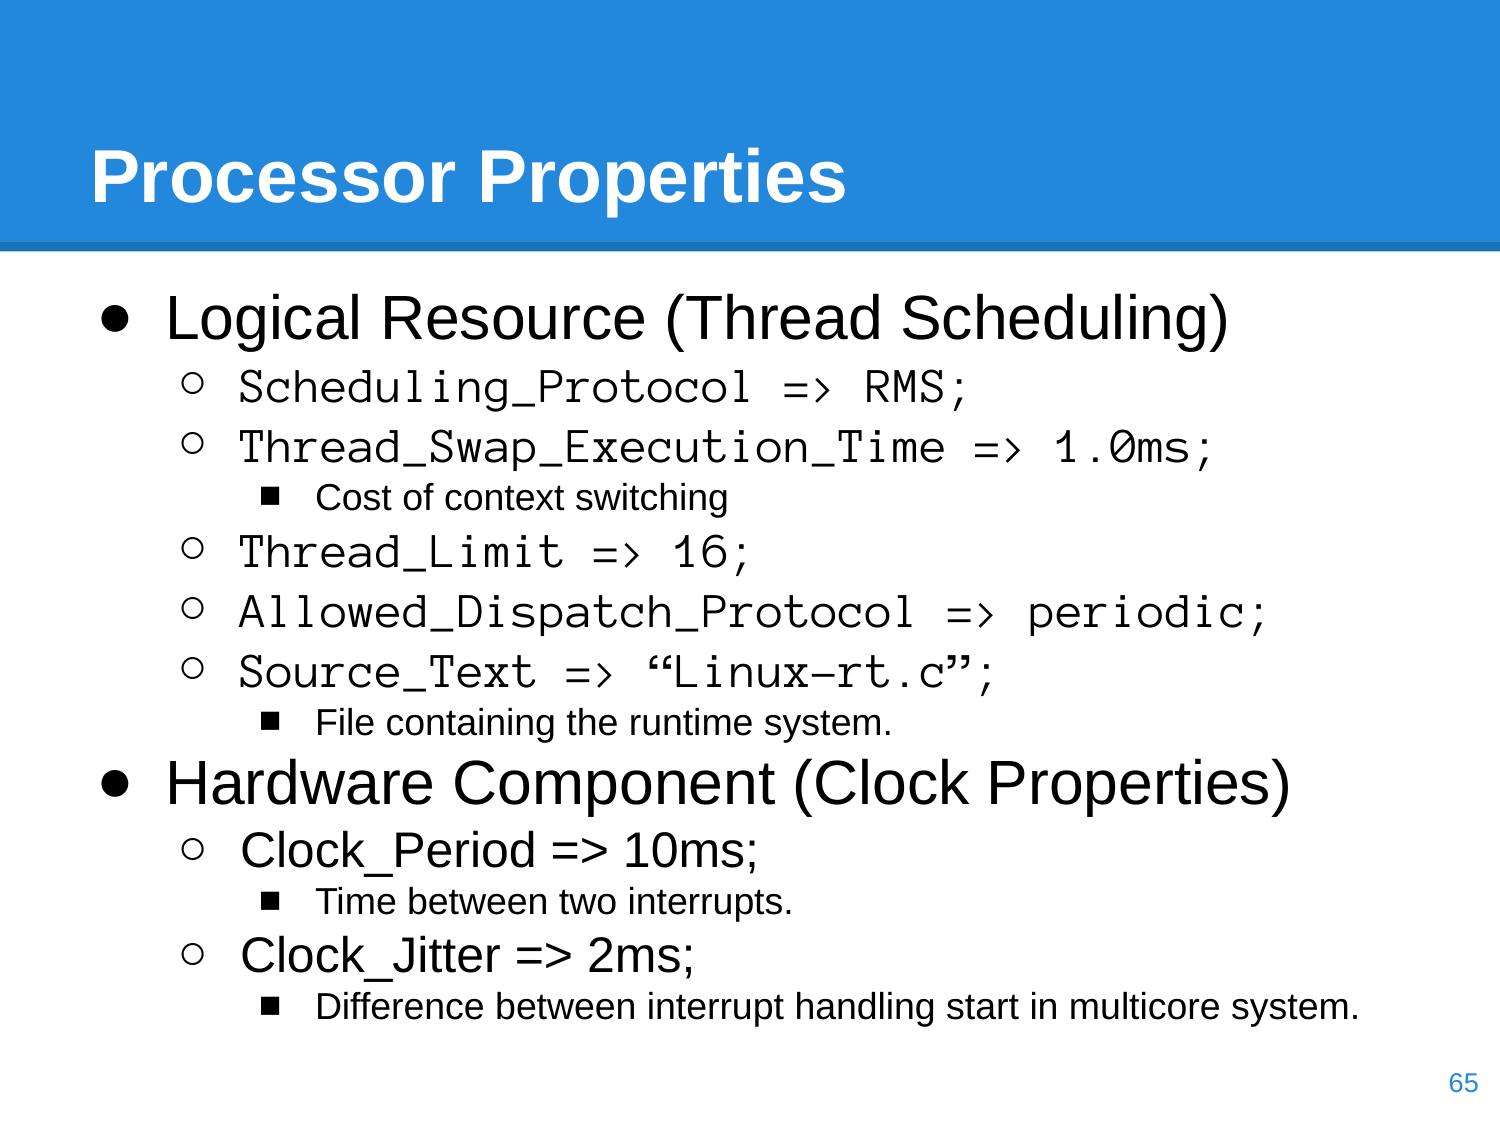

# Processor Properties
Logical Resource (Thread Scheduling)
Scheduling_Protocol => RMS;
Thread_Swap_Execution_Time => 1.0ms;
Cost of context switching
Thread_Limit => 16;
Allowed_Dispatch_Protocol => periodic;
Source_Text => “Linux-rt.c”;
File containing the runtime system.
Hardware Component (Clock Properties)
Clock_Period => 10ms;
Time between two interrupts.
Clock_Jitter => 2ms;
Difference between interrupt handling start in multicore system.

65